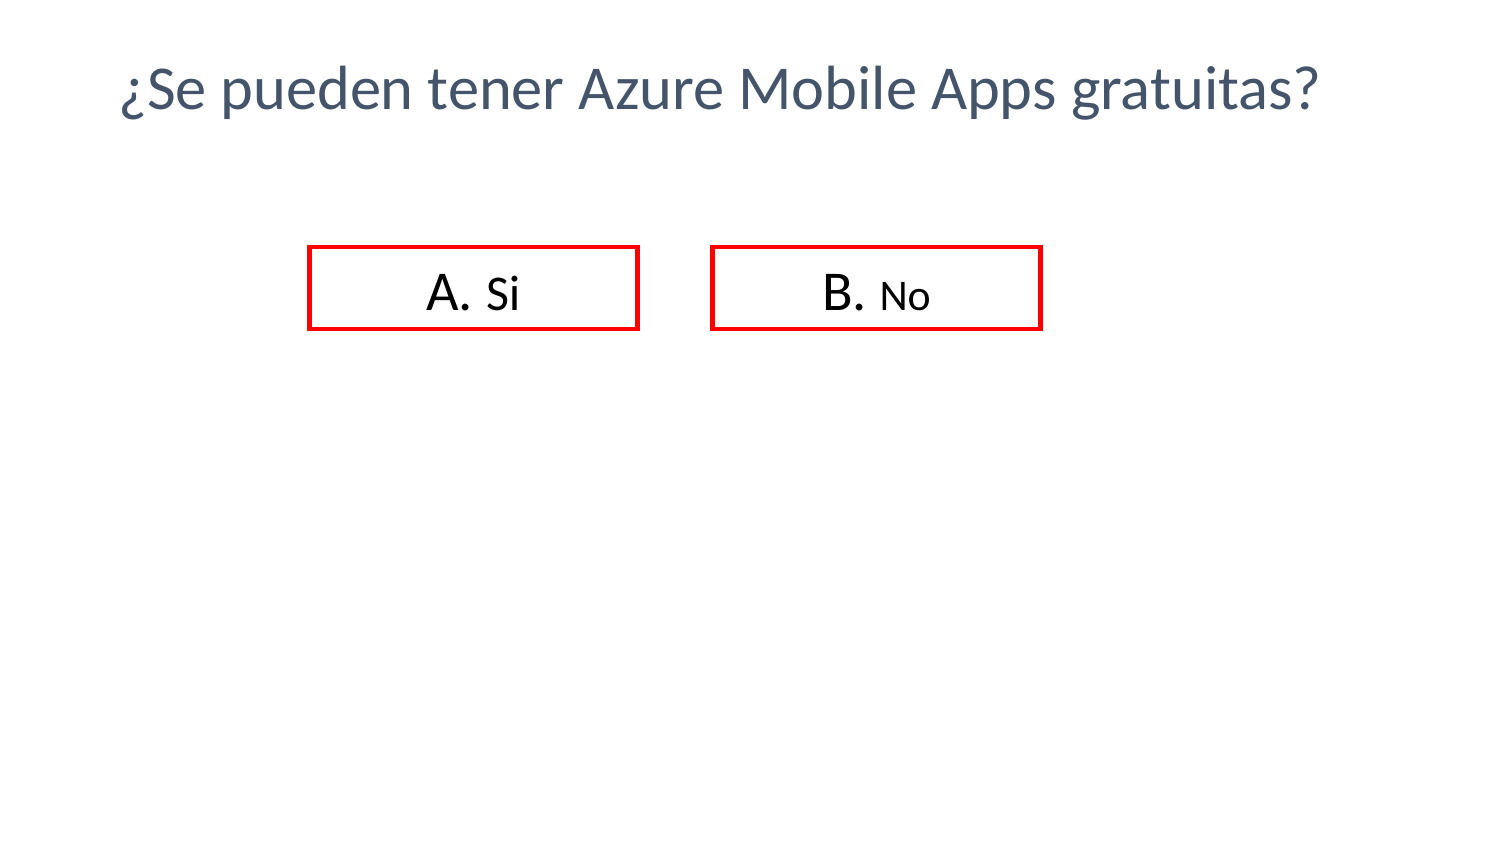

# ¿Se pueden tener Azure Mobile Apps gratuitas?
A. Si
B. No